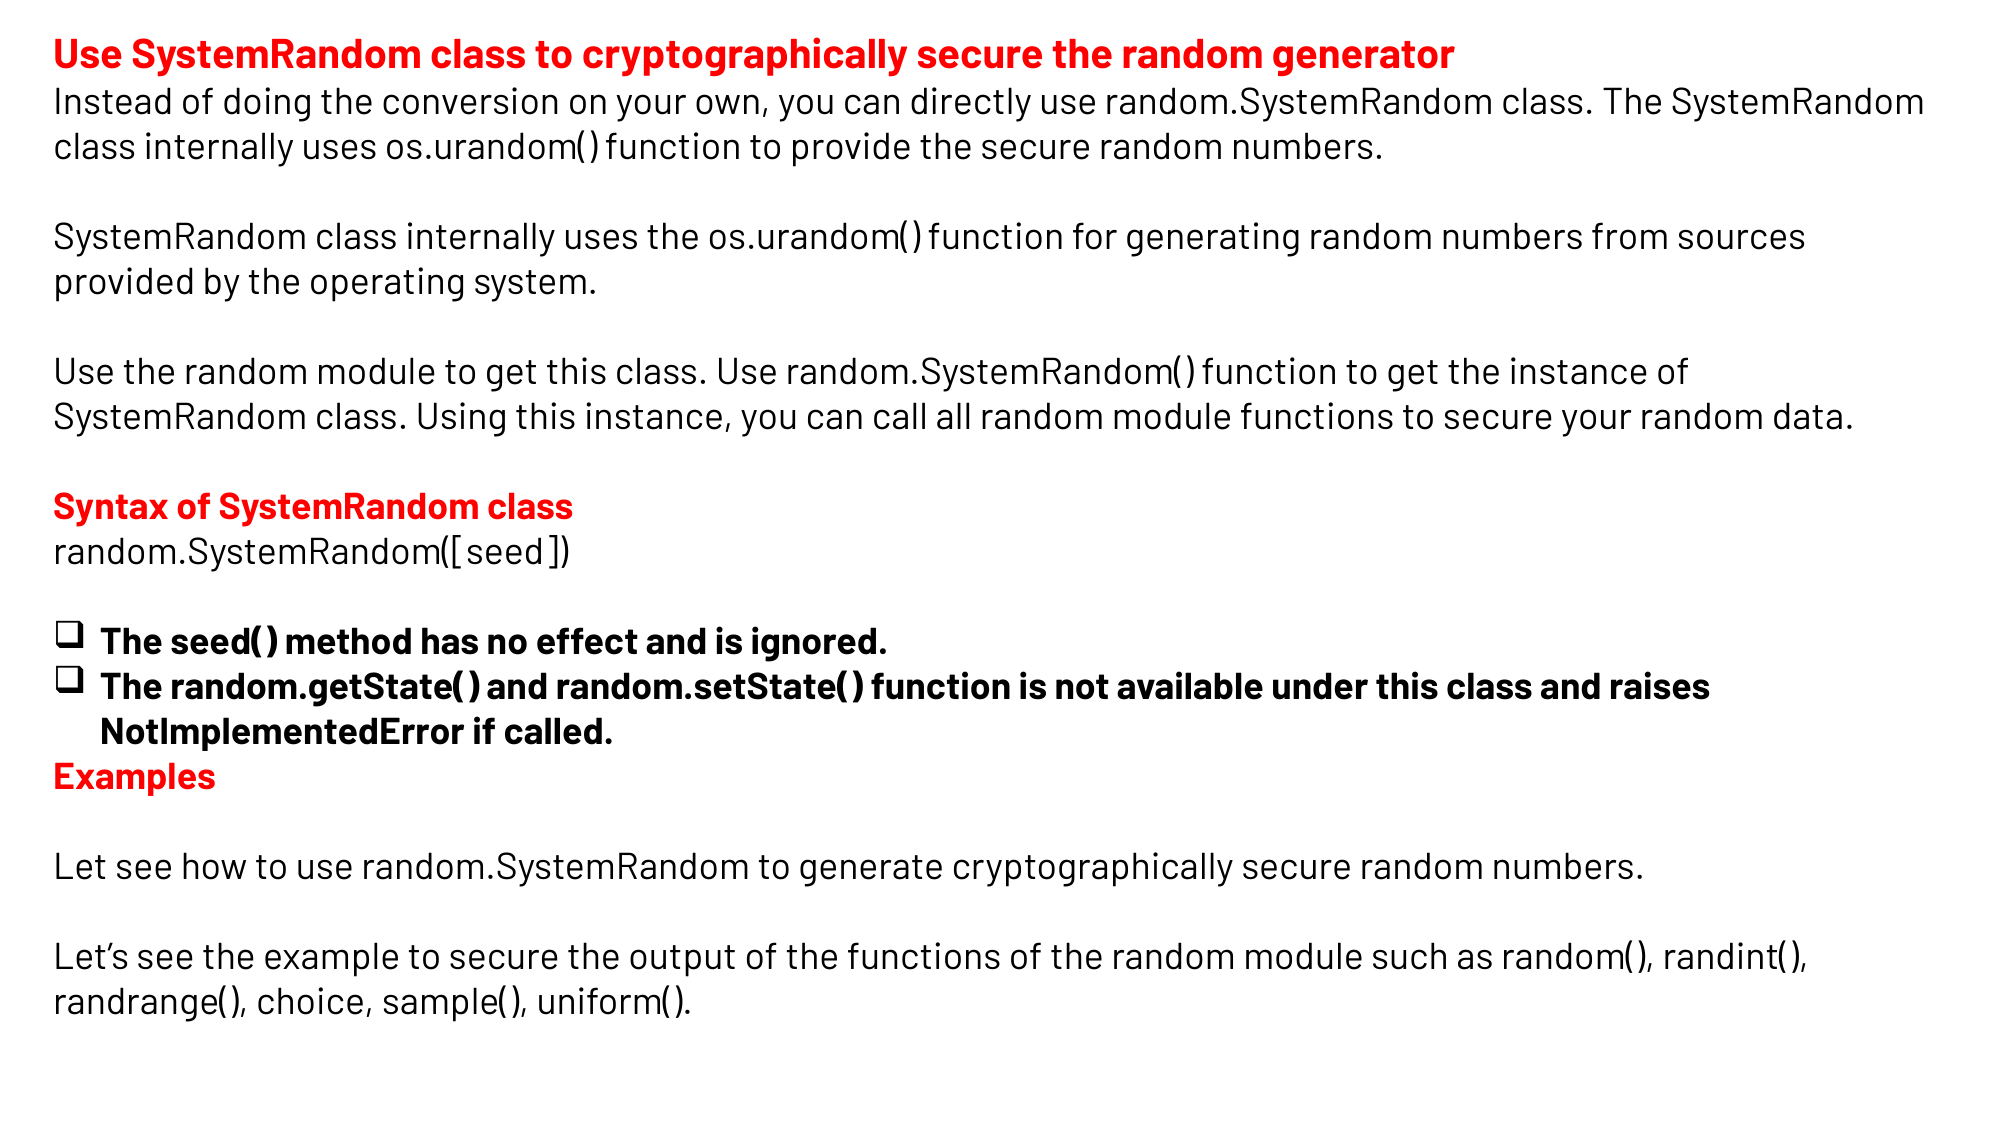

Use SystemRandom class to cryptographically secure the random generator
Instead of doing the conversion on your own, you can directly use random.SystemRandom class. The SystemRandom class internally uses os.urandom() function to provide the secure random numbers.

SystemRandom class internally uses the os.urandom() function for generating random numbers from sources provided by the operating system.

Use the random module to get this class. Use random.SystemRandom() function to get the instance of SystemRandom class. Using this instance, you can call all random module functions to secure your random data.

Syntax of SystemRandom class
random.SystemRandom([seed])

The seed() method has no effect and is ignored.
The random.getState() and random.setState() function is not available under this class and raises NotImplementedError if called.
Examples

Let see how to use random.SystemRandom to generate cryptographically secure random numbers.

Let’s see the example to secure the output of the functions of the random module such as random(), randint(), randrange(), choice, sample(), uniform().